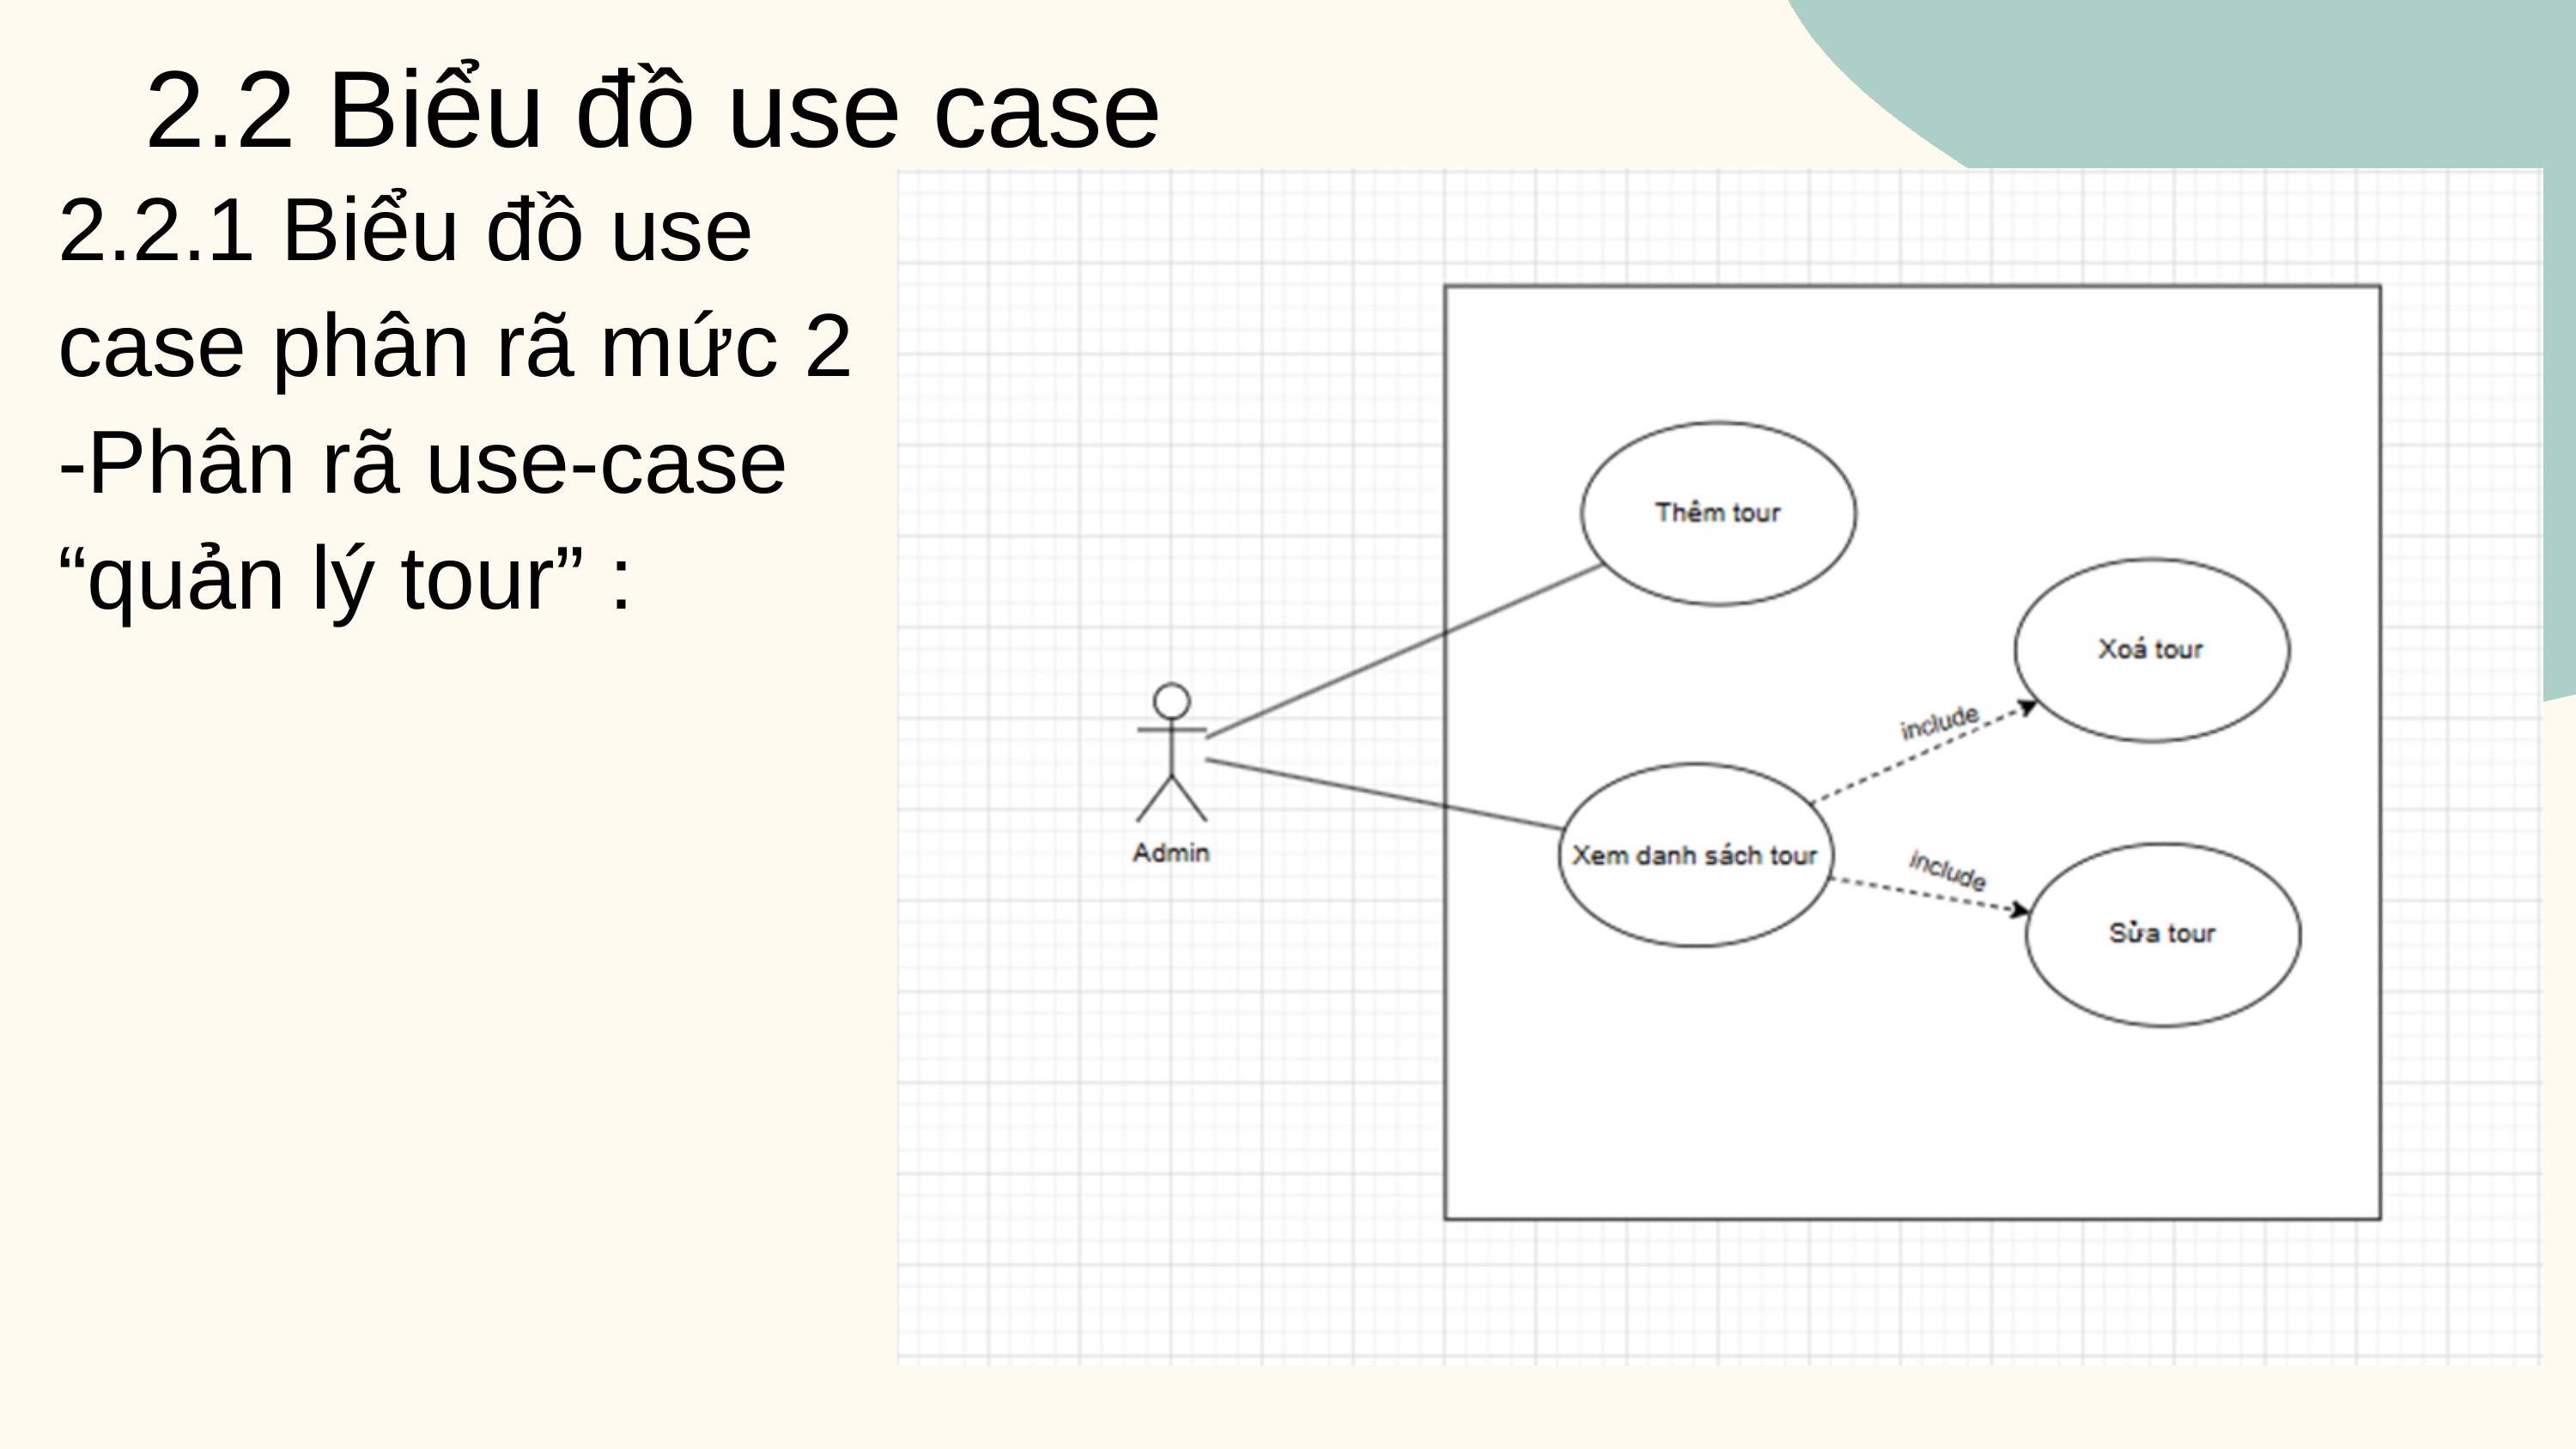

2.2 Biểu đồ use case
2.2.1 Biểu đồ use case phân rã mức 2
-Phân rã use-case “quản lý tour” :